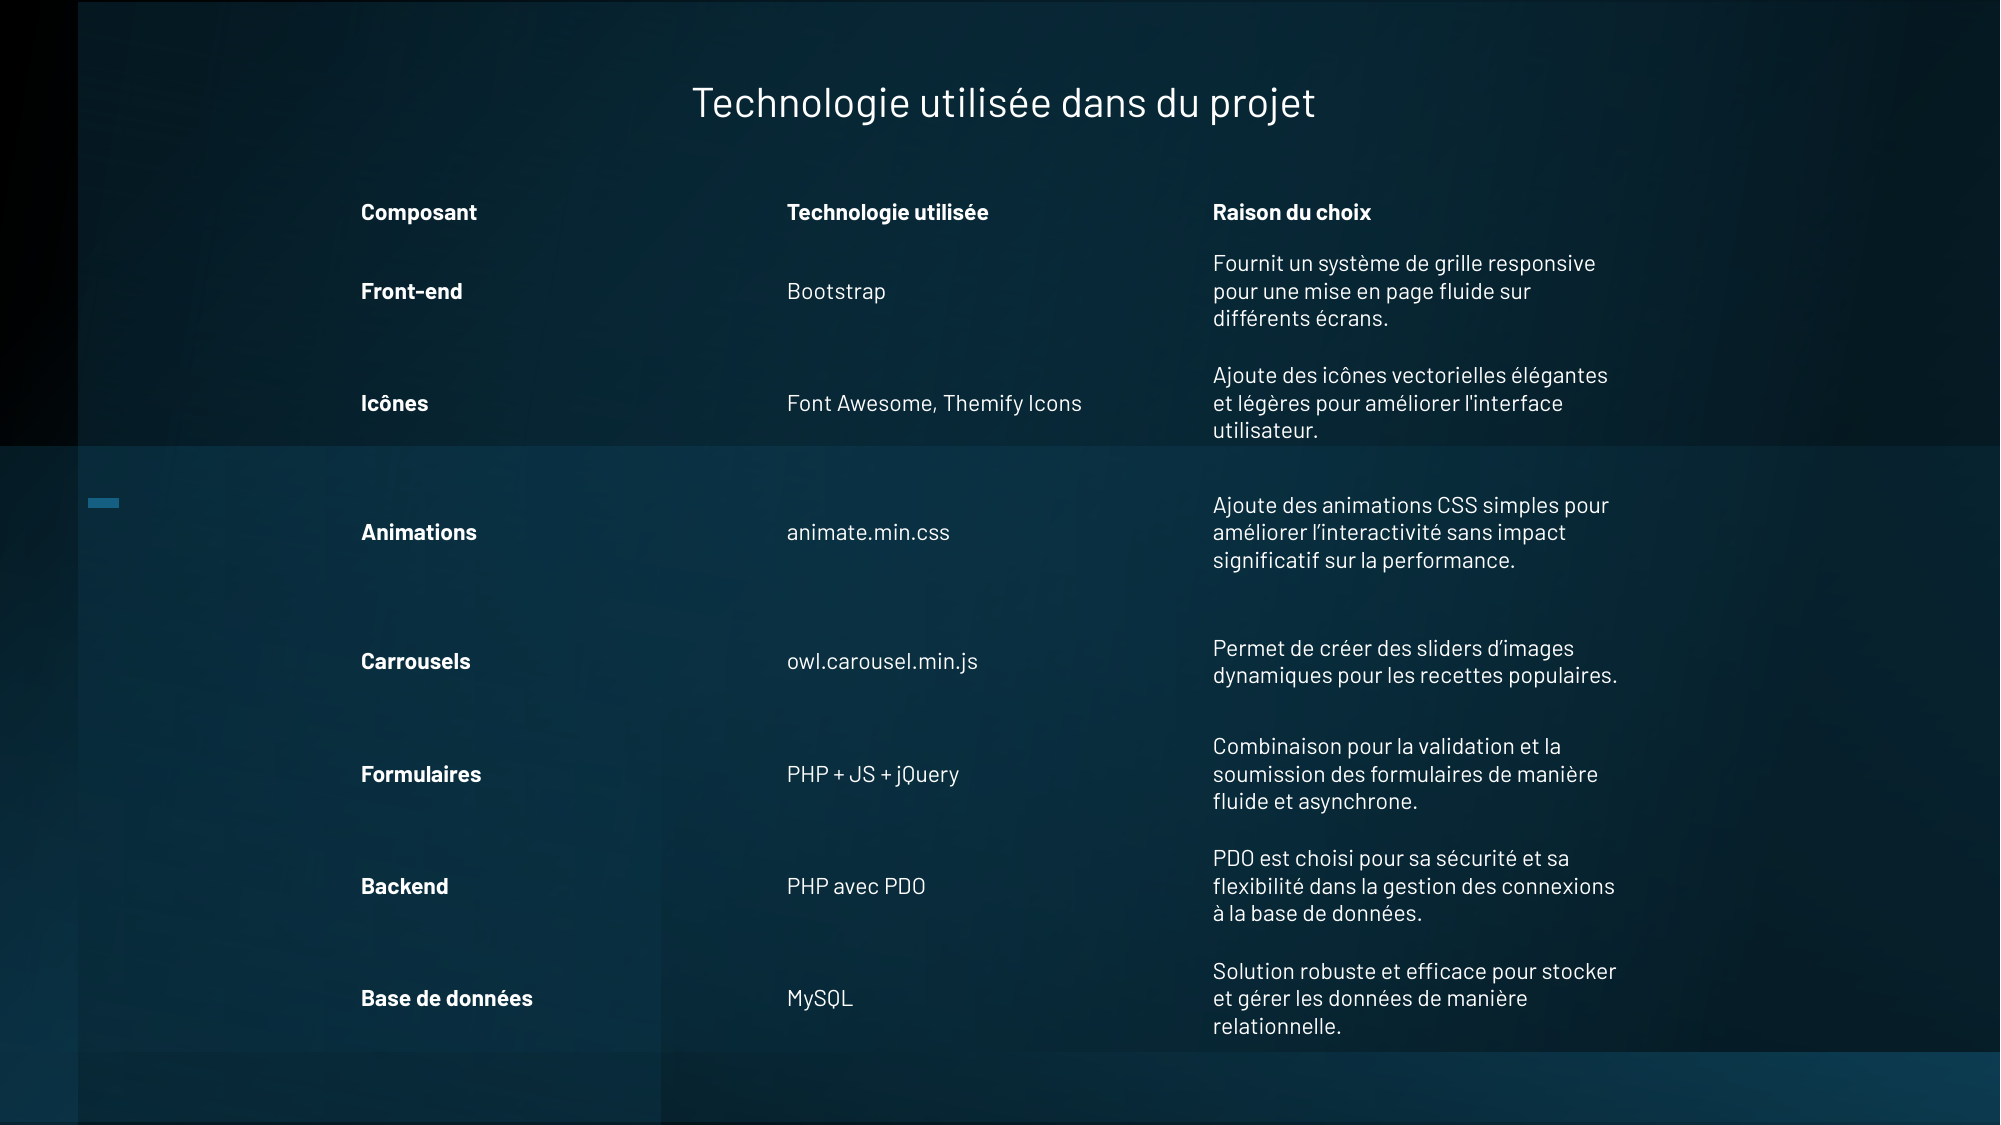

Technologie utilisée dans du projet
| Composant | Technologie utilisée | Raison du choix |
| --- | --- | --- |
| Front-end | Bootstrap | Fournit un système de grille responsive pour une mise en page fluide sur différents écrans. |
| Icônes | Font Awesome, Themify Icons | Ajoute des icônes vectorielles élégantes et légères pour améliorer l'interface utilisateur. |
| Animations | animate.min.css | Ajoute des animations CSS simples pour améliorer l’interactivité sans impact significatif sur la performance. |
| Carrousels | owl.carousel.min.js | Permet de créer des sliders d’images dynamiques pour les recettes populaires. |
| Formulaires | PHP + JS + jQuery | Combinaison pour la validation et la soumission des formulaires de manière fluide et asynchrone. |
| Backend | PHP avec PDO | PDO est choisi pour sa sécurité et sa flexibilité dans la gestion des connexions à la base de données. |
| Base de données | MySQL | Solution robuste et efficace pour stocker et gérer les données de manière relationnelle. |
#